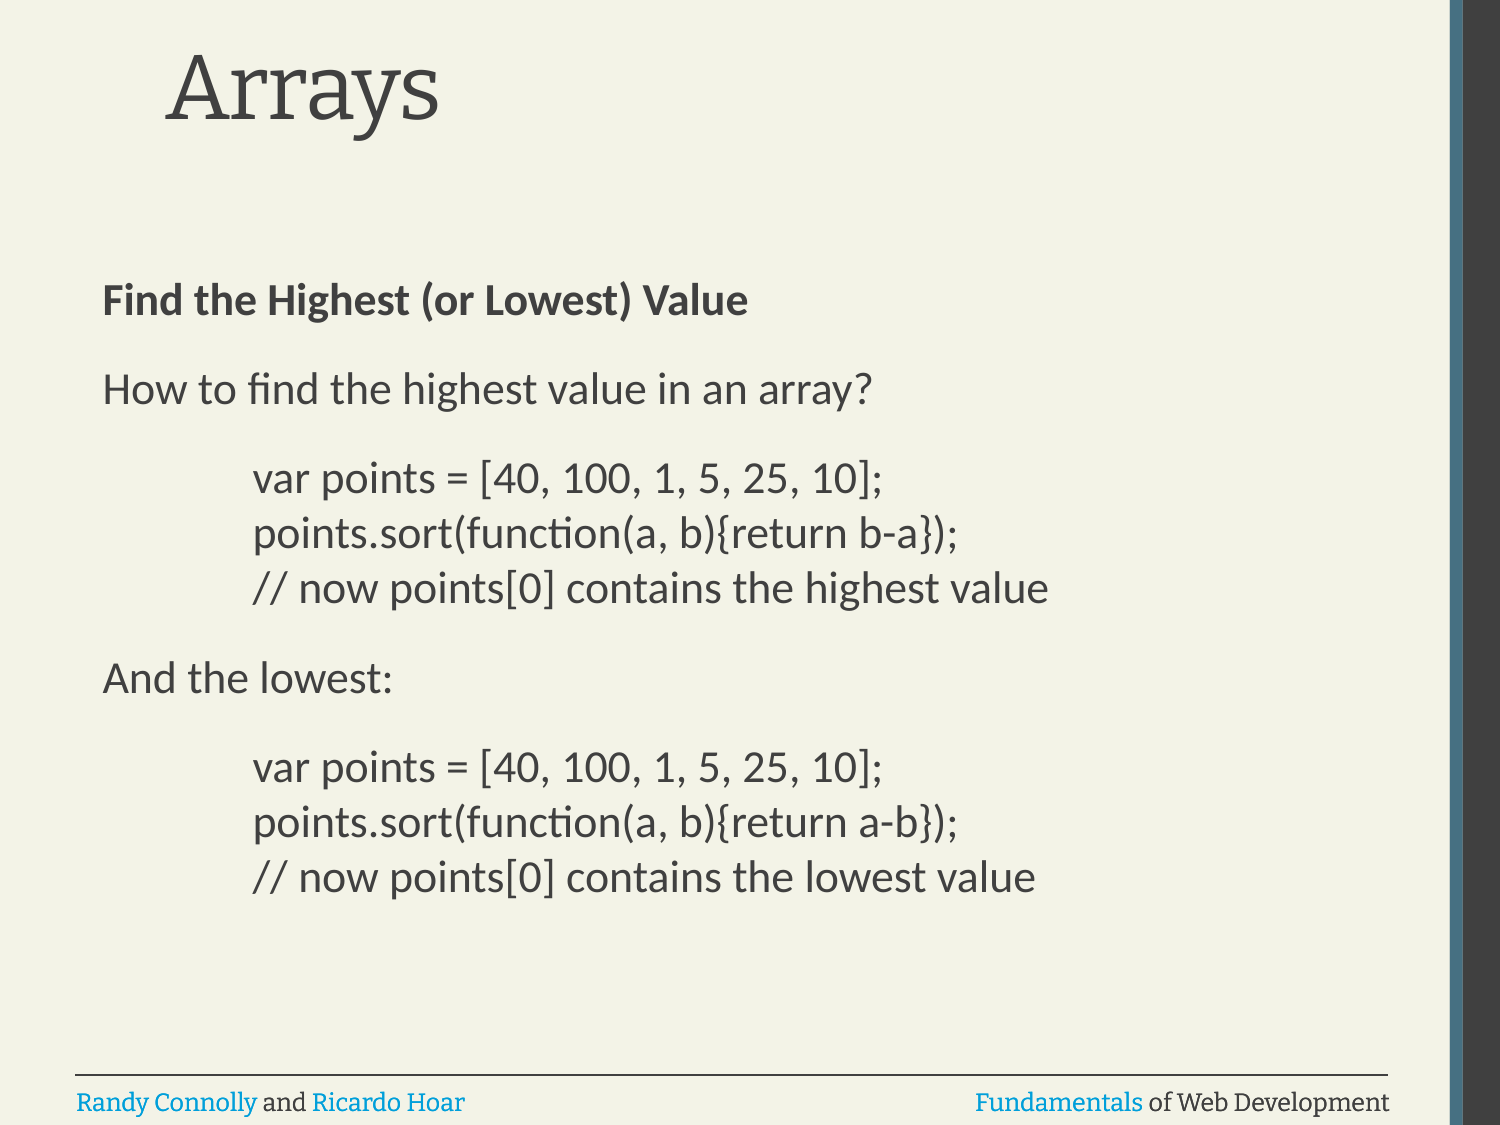

# Arrays
Find the Highest (or Lowest) Value
How to find the highest value in an array?
	var points = [40, 100, 1, 5, 25, 10];
	points.sort(function(a, b){return b-a});
	// now points[0] contains the highest value
And the lowest:
	var points = [40, 100, 1, 5, 25, 10];
	points.sort(function(a, b){return a-b});
	// now points[0] contains the lowest value